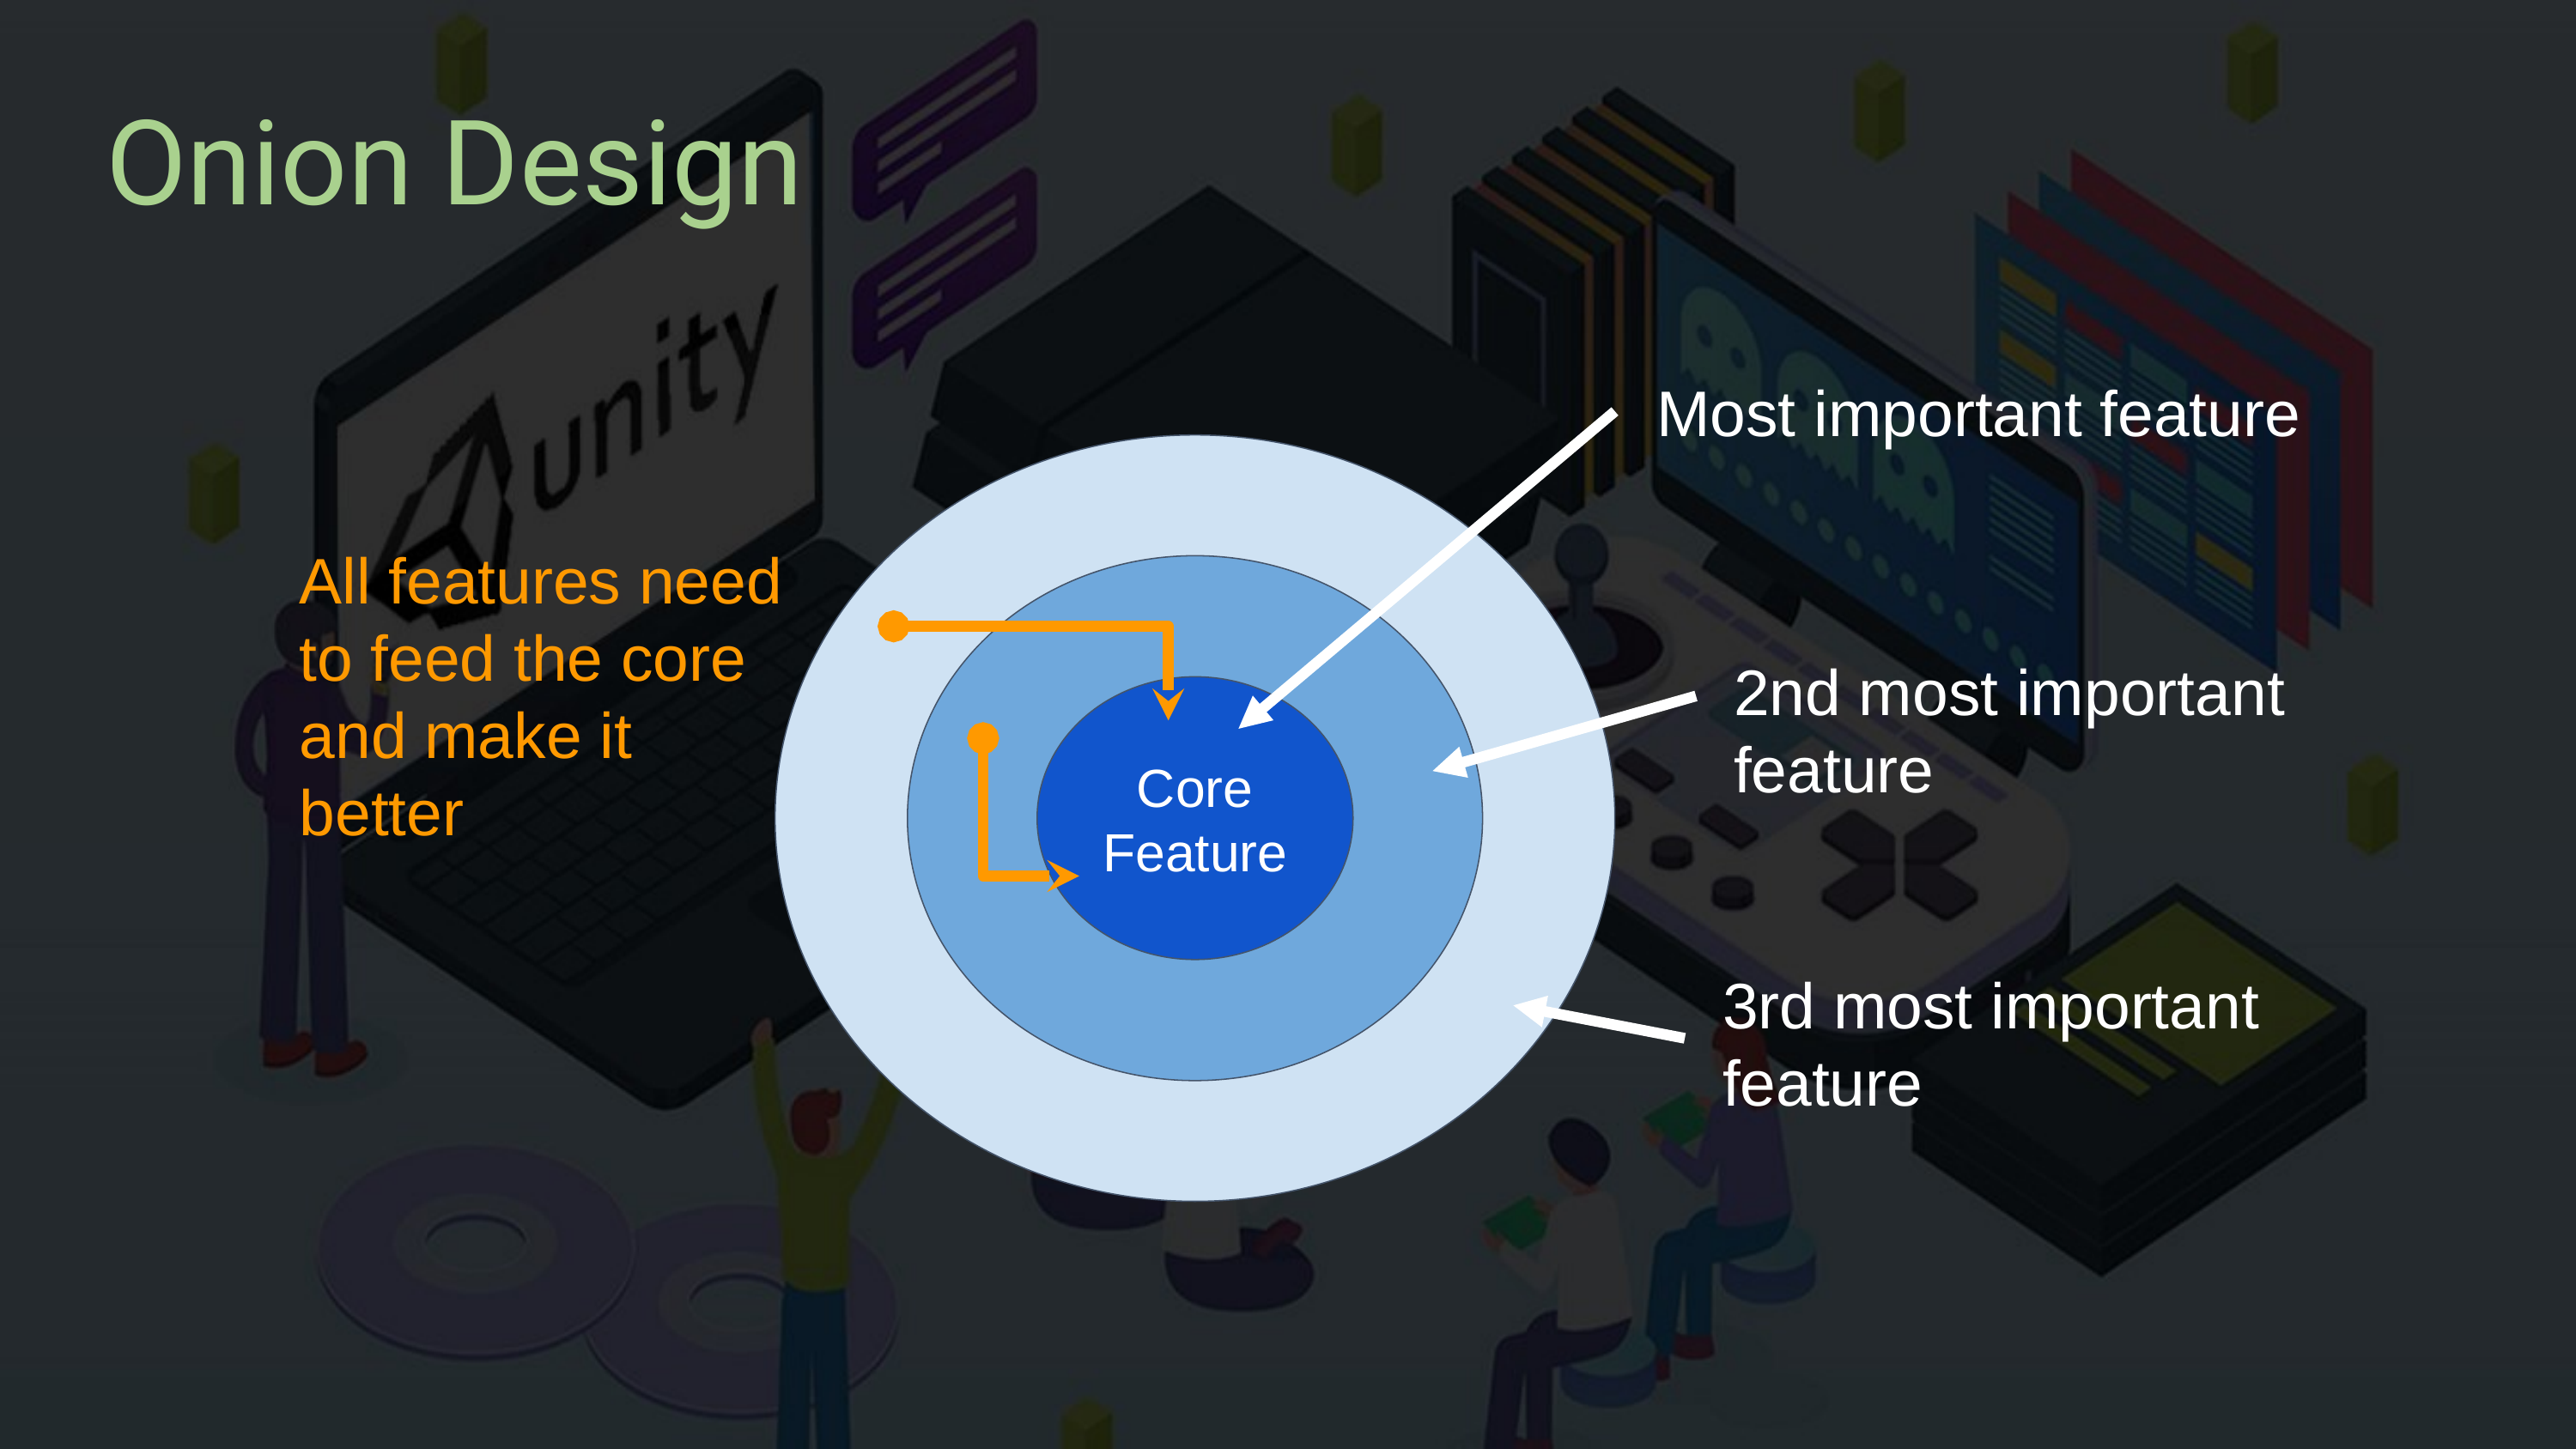

# Onion Design
Most important feature

All features need to feed the core and make it better

2nd most important feature
Core Feature

3rd most important feature